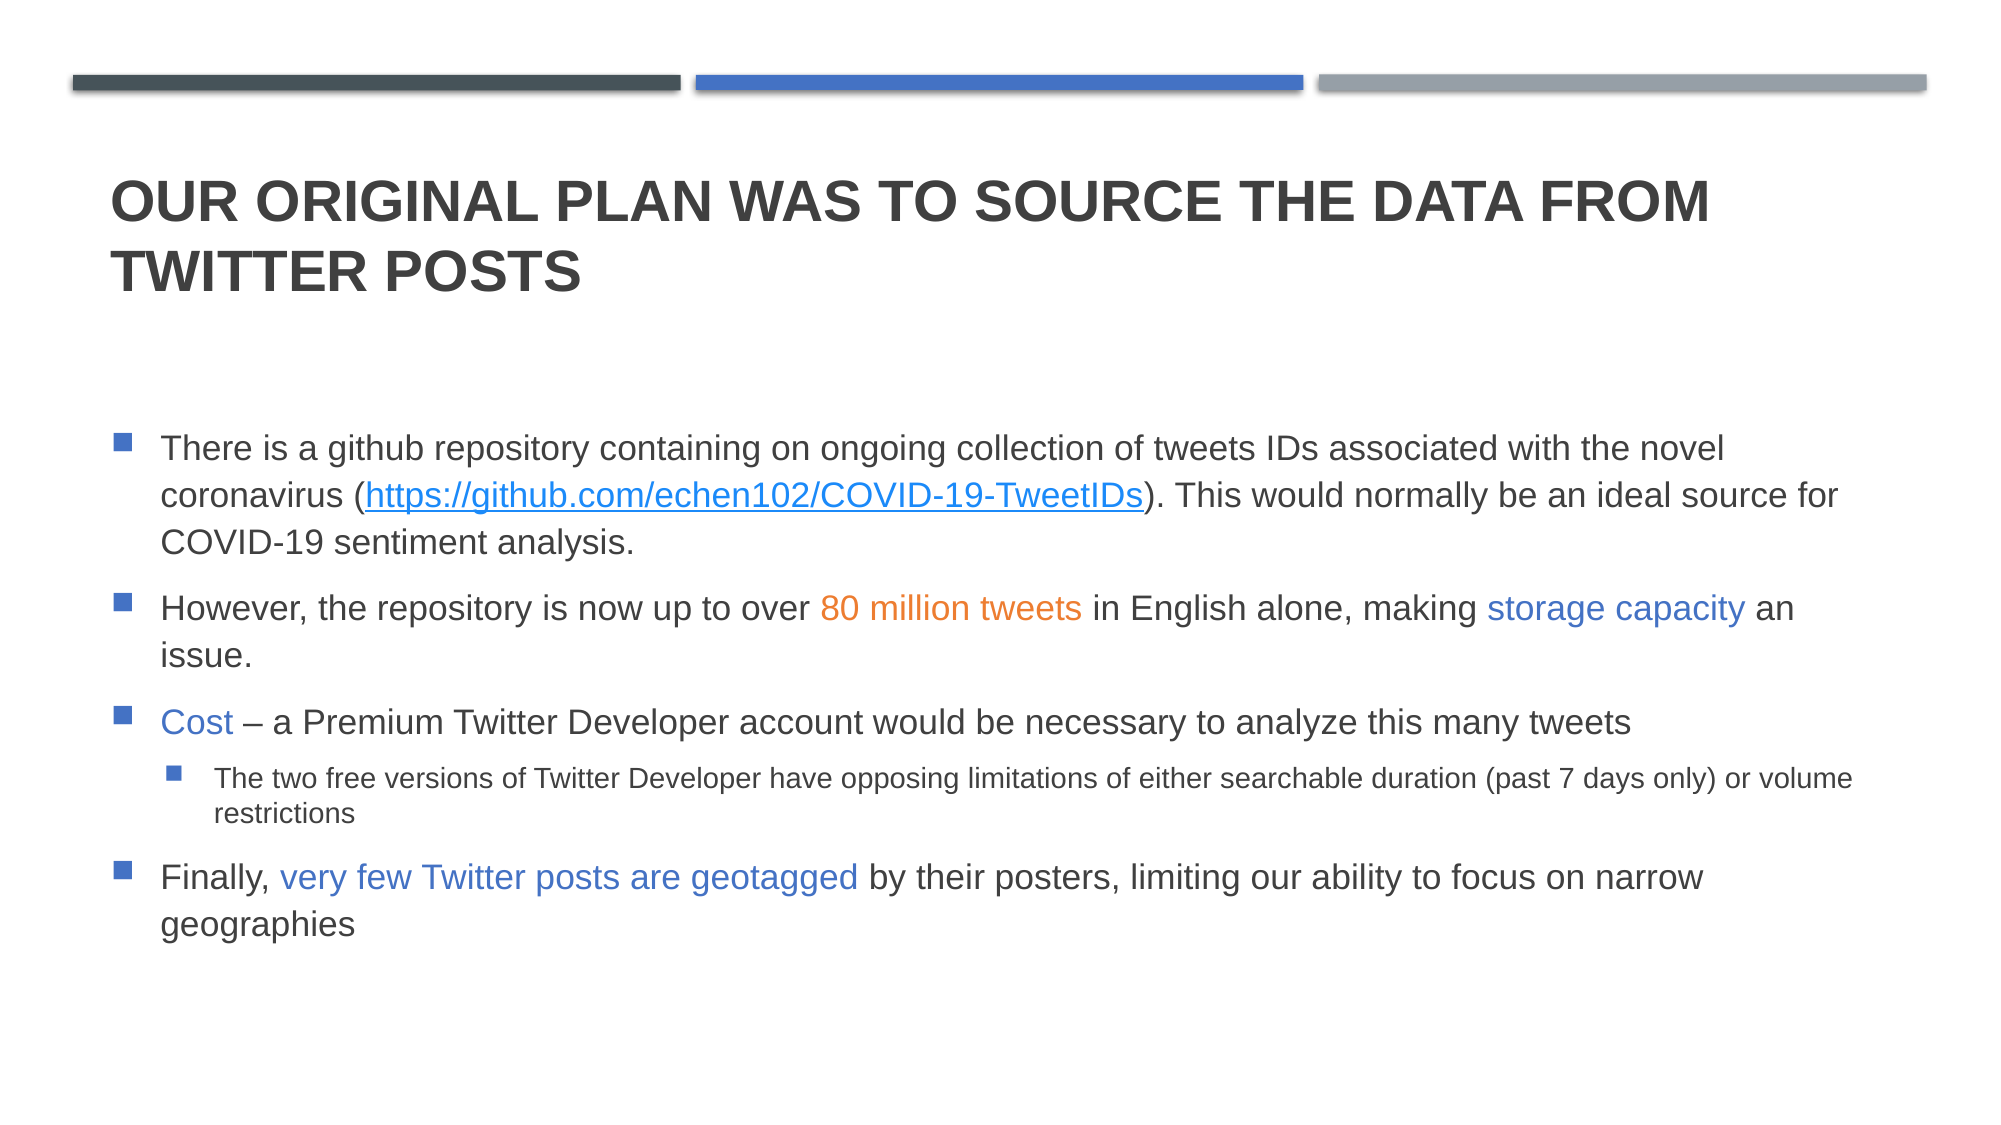

# Our original plan was to source the data from twitter posts
There is a github repository containing on ongoing collection of tweets IDs associated with the novel coronavirus (https://github.com/echen102/COVID-19-TweetIDs). This would normally be an ideal source for COVID-19 sentiment analysis.
However, the repository is now up to over 80 million tweets in English alone, making storage capacity an issue.
Cost – a Premium Twitter Developer account would be necessary to analyze this many tweets
The two free versions of Twitter Developer have opposing limitations of either searchable duration (past 7 days only) or volume restrictions
Finally, very few Twitter posts are geotagged by their posters, limiting our ability to focus on narrow geographies